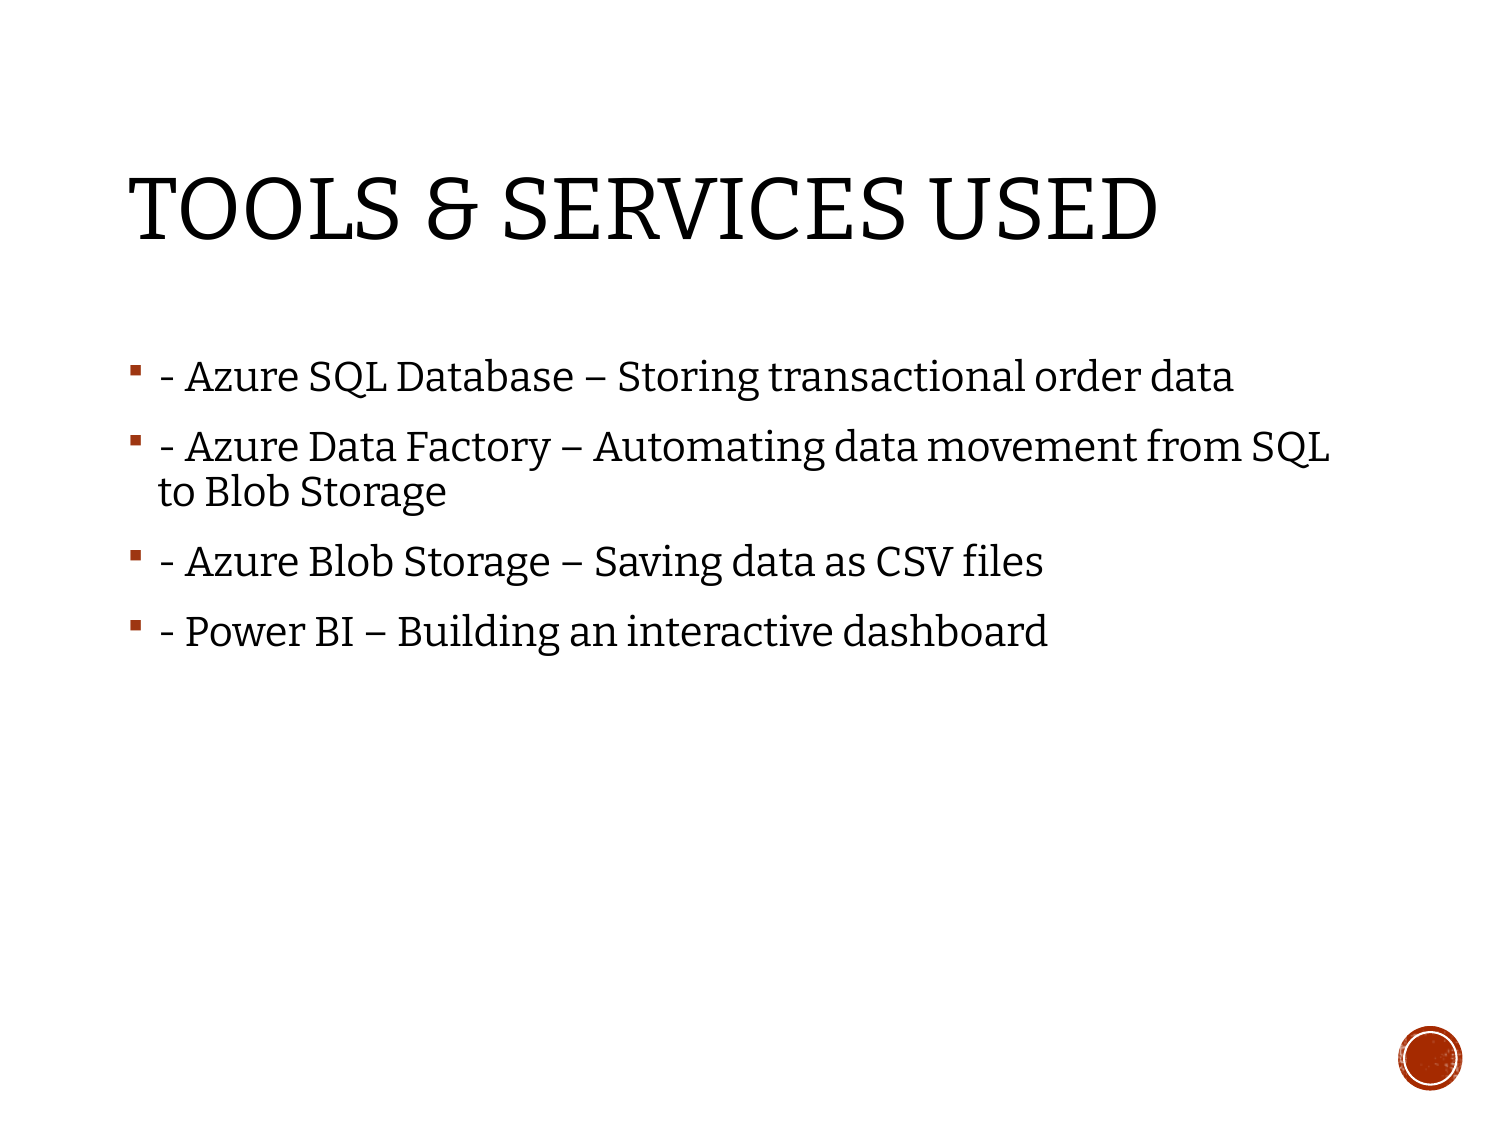

# Tools & Services Used
- Azure SQL Database – Storing transactional order data
- Azure Data Factory – Automating data movement from SQL to Blob Storage
- Azure Blob Storage – Saving data as CSV files
- Power BI – Building an interactive dashboard